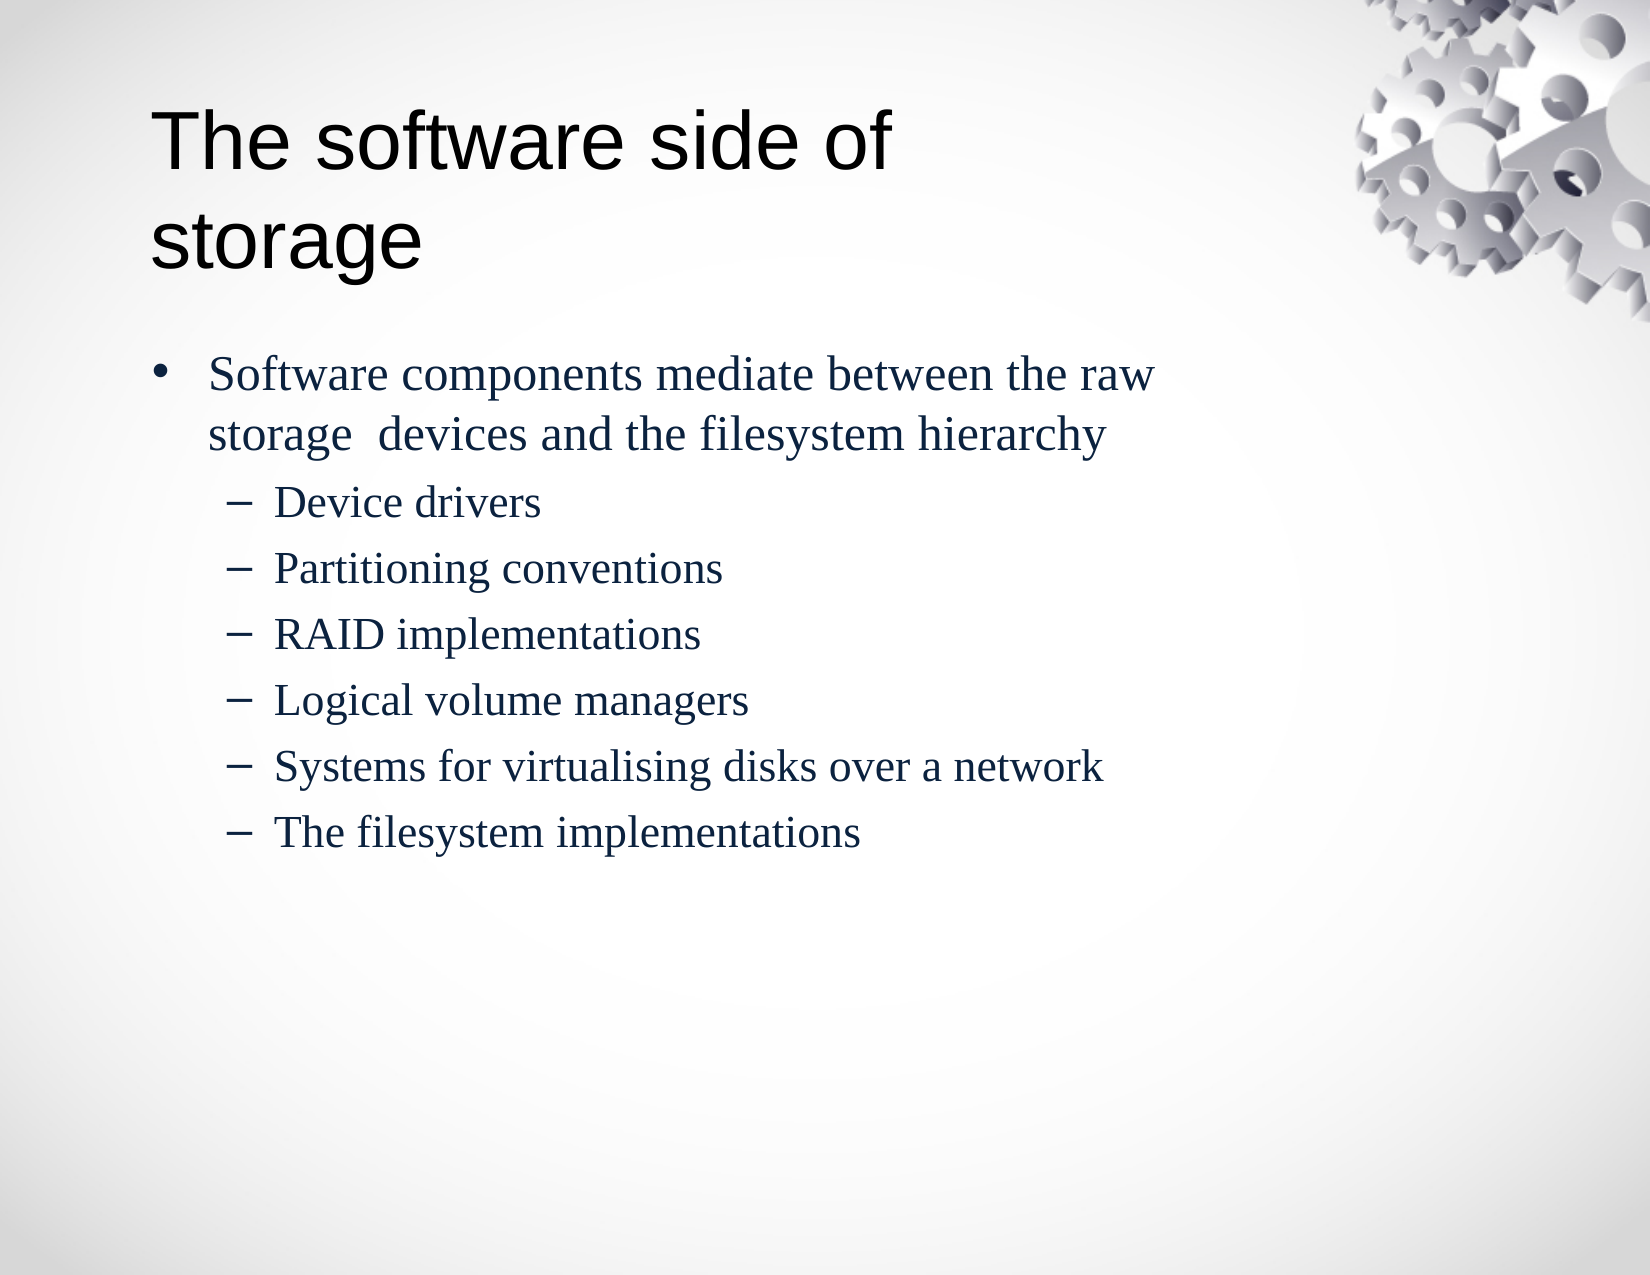

# The software side of storage
Software components mediate between the raw storage  devices and the filesystem hierarchy
Device drivers
Partitioning conventions
RAID implementations
Logical volume managers
Systems for virtualising disks over a network
The filesystem implementations